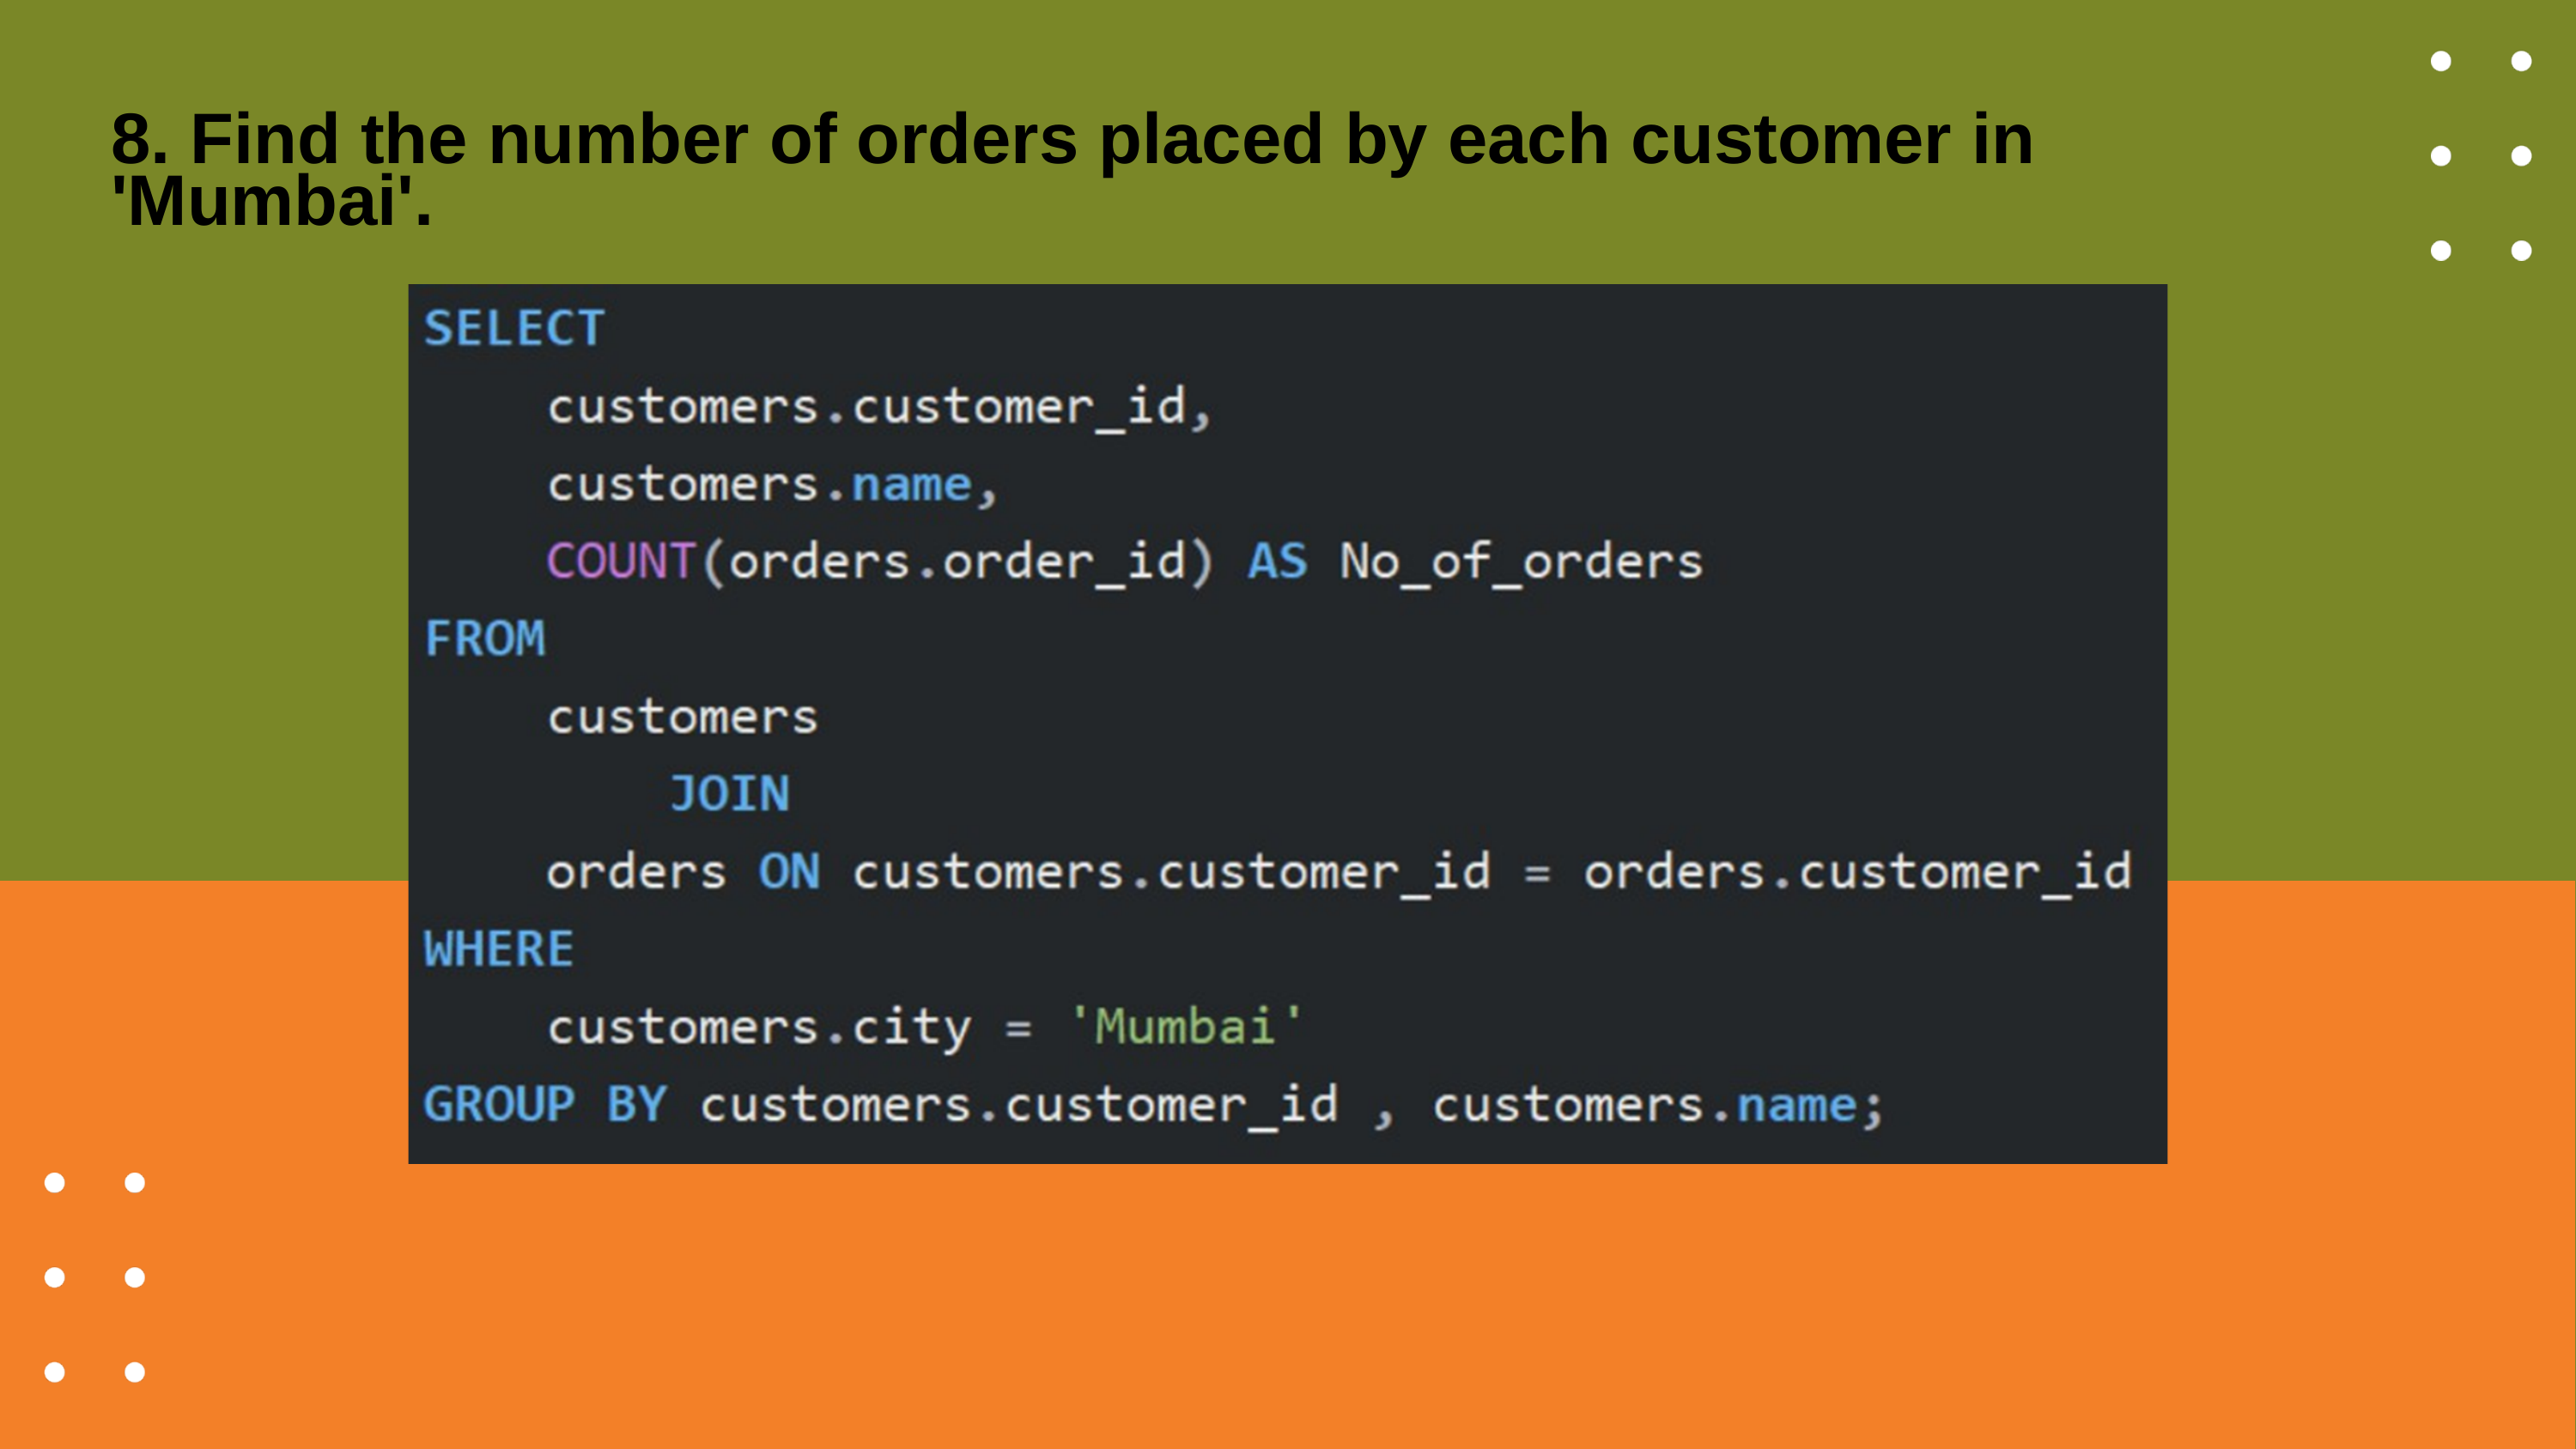

8. Find the number of orders placed by each customer in 'Mumbai'.